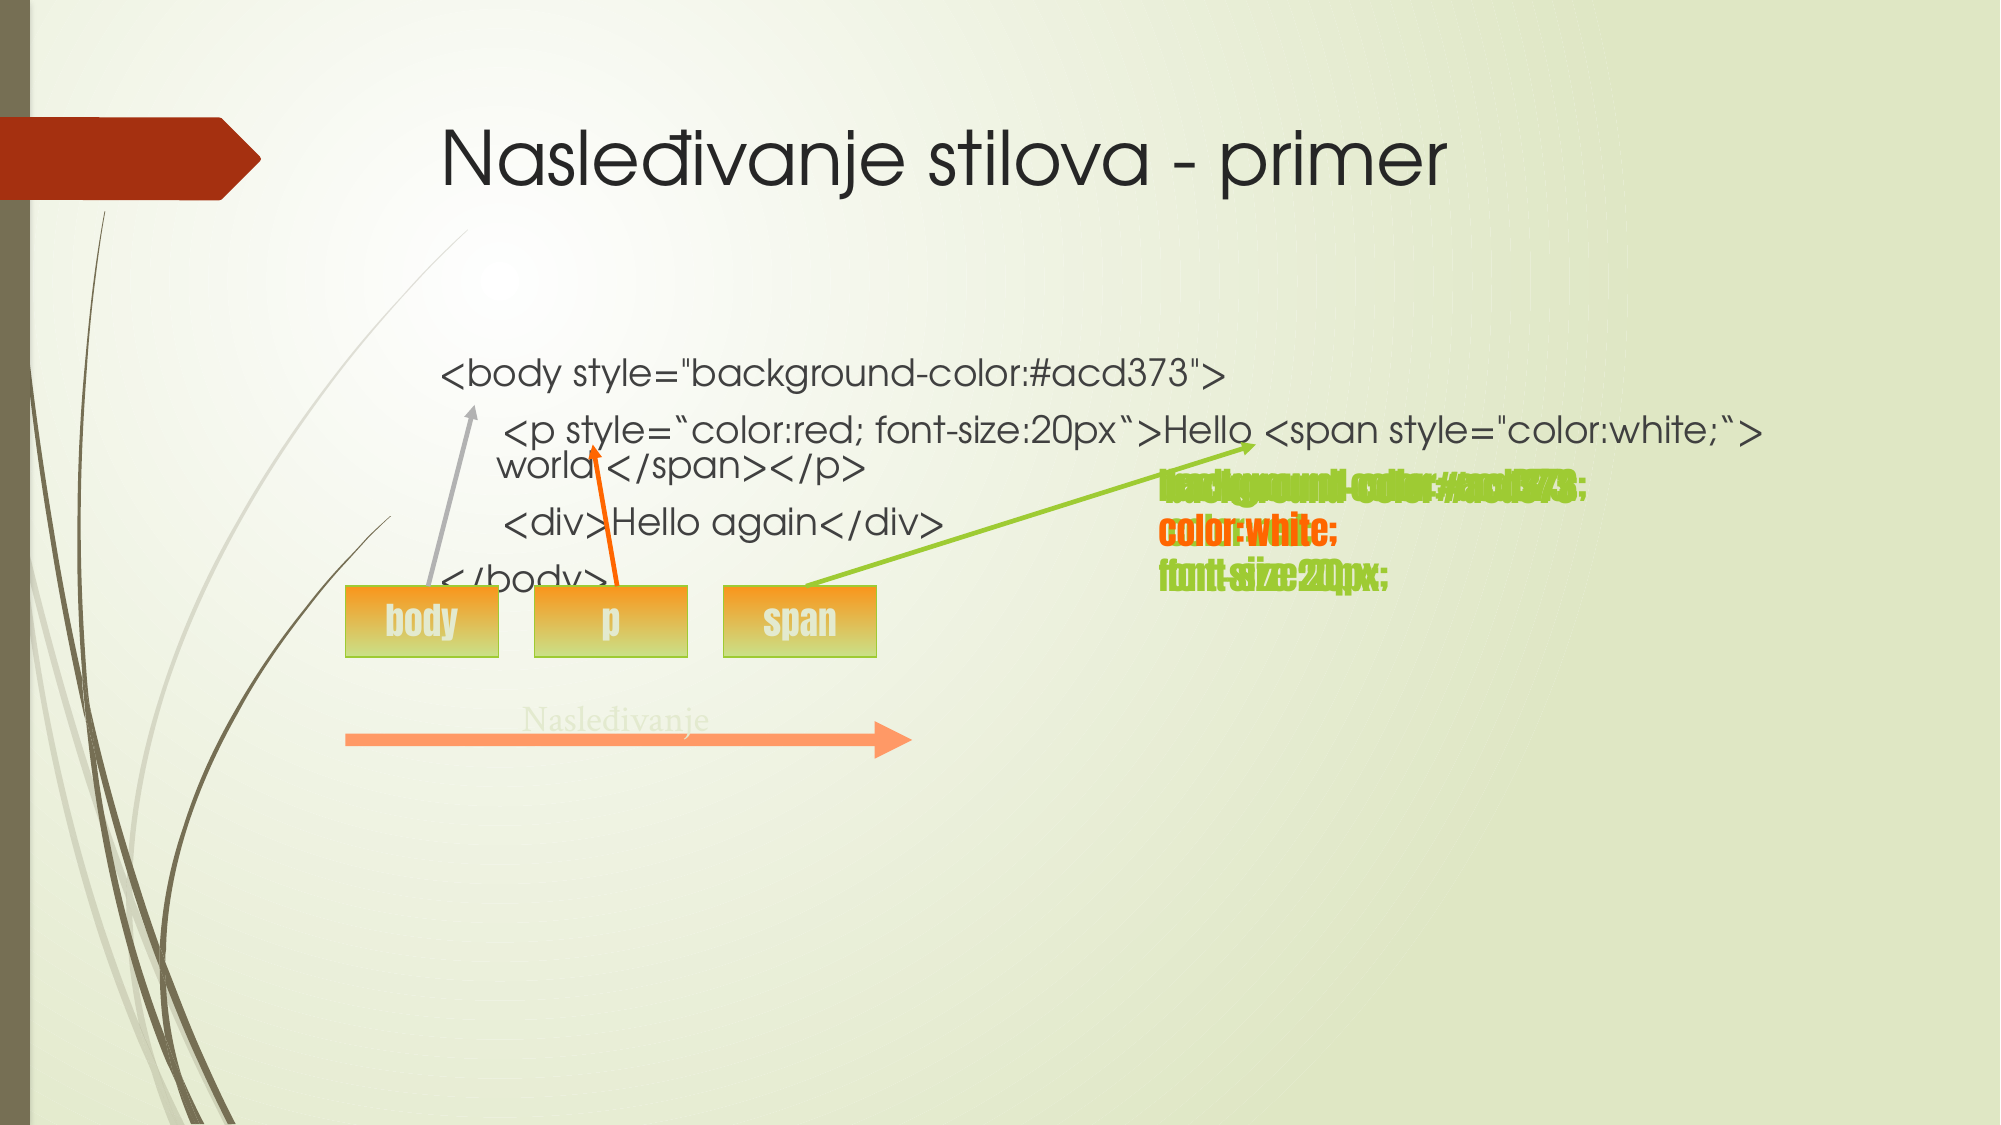

# Nasleđivanje stilova - primer
<body style="background-color:#acd373">
      <p style=“color:red; font-size:20px“>Hello <span style="color:white;“> world </span></p>
      <div>Hello again</div>
</body>

background-color:#acd373;
color:white;
font-size:20px;
background-color:#acd373;
color:red;
font-size:20px;
background-color:#acd373
body
p
span
Nasleđivanje